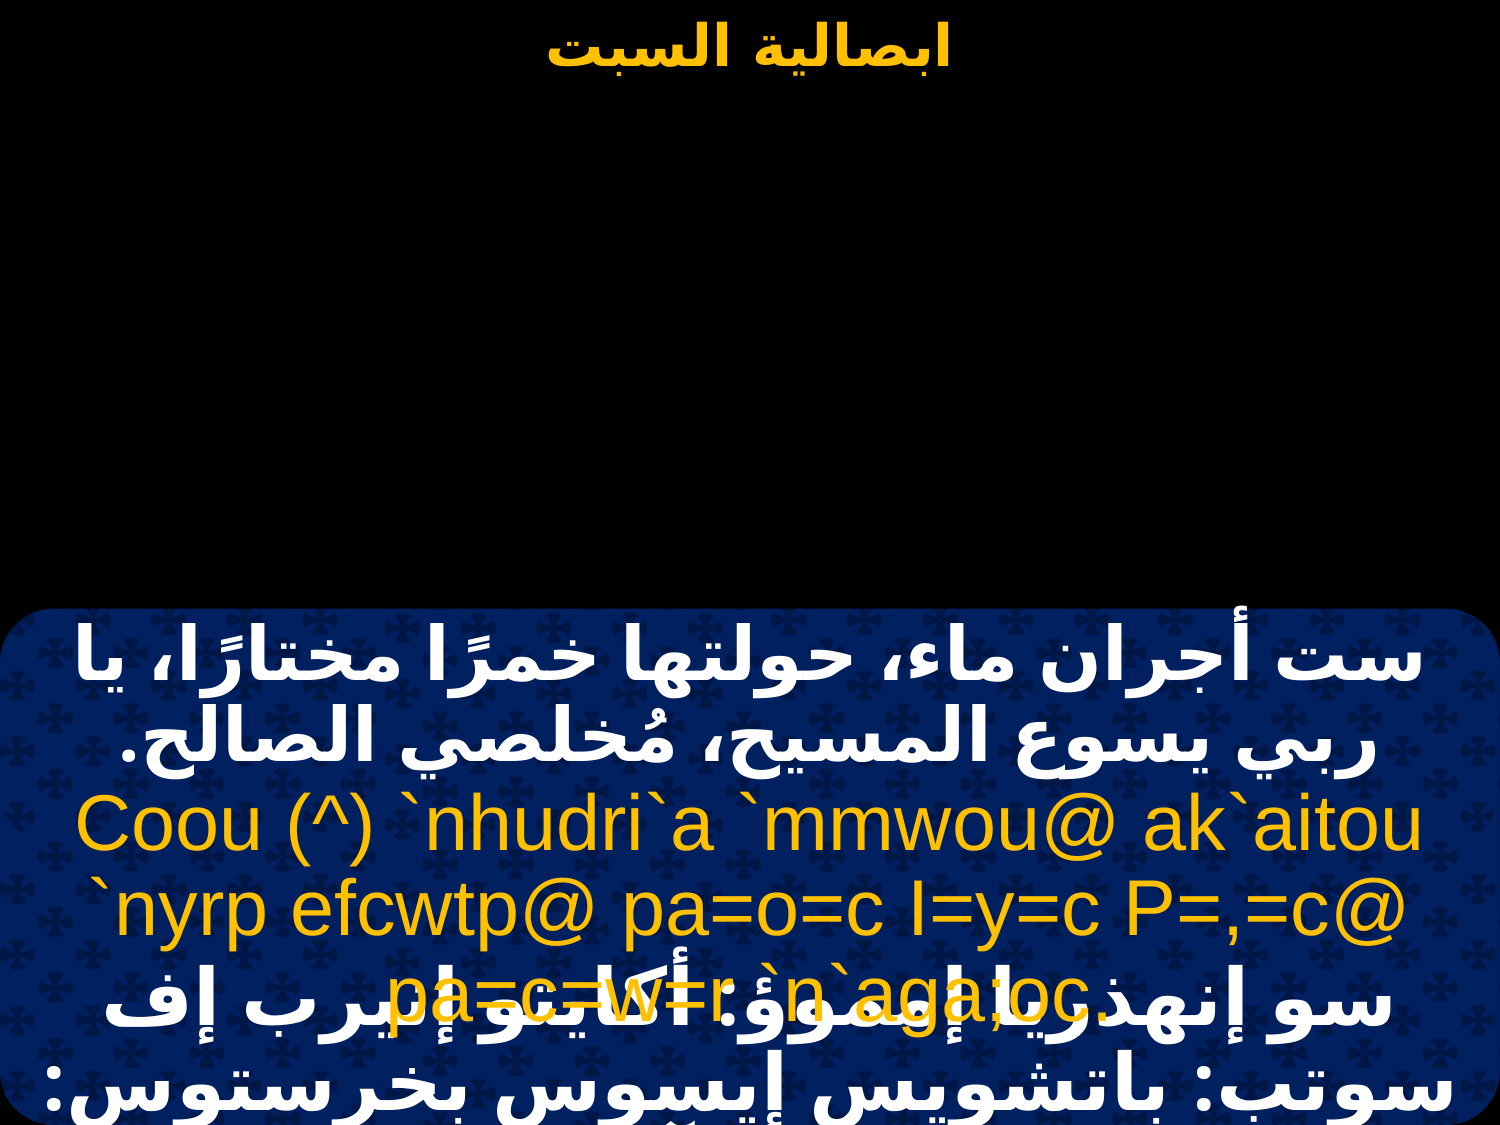

#
ست أجران ماء، حولتها خمرًا مختارًا، يا ربي يسوع المسيح، مُخلصي الصالح.
Coou (^) `nhudri`a `mmwou@ ak`aitou `nyrp efcwtp@ pa=o=c I=y=c P=,=c@ pa=c=w=r `n`aga;oc.
سو إنهذريا إمموؤ: أكايتو إنيرب إف سوتب: باتشويس إيسوس بخرستوس: باسوتير إن آغاثوس.